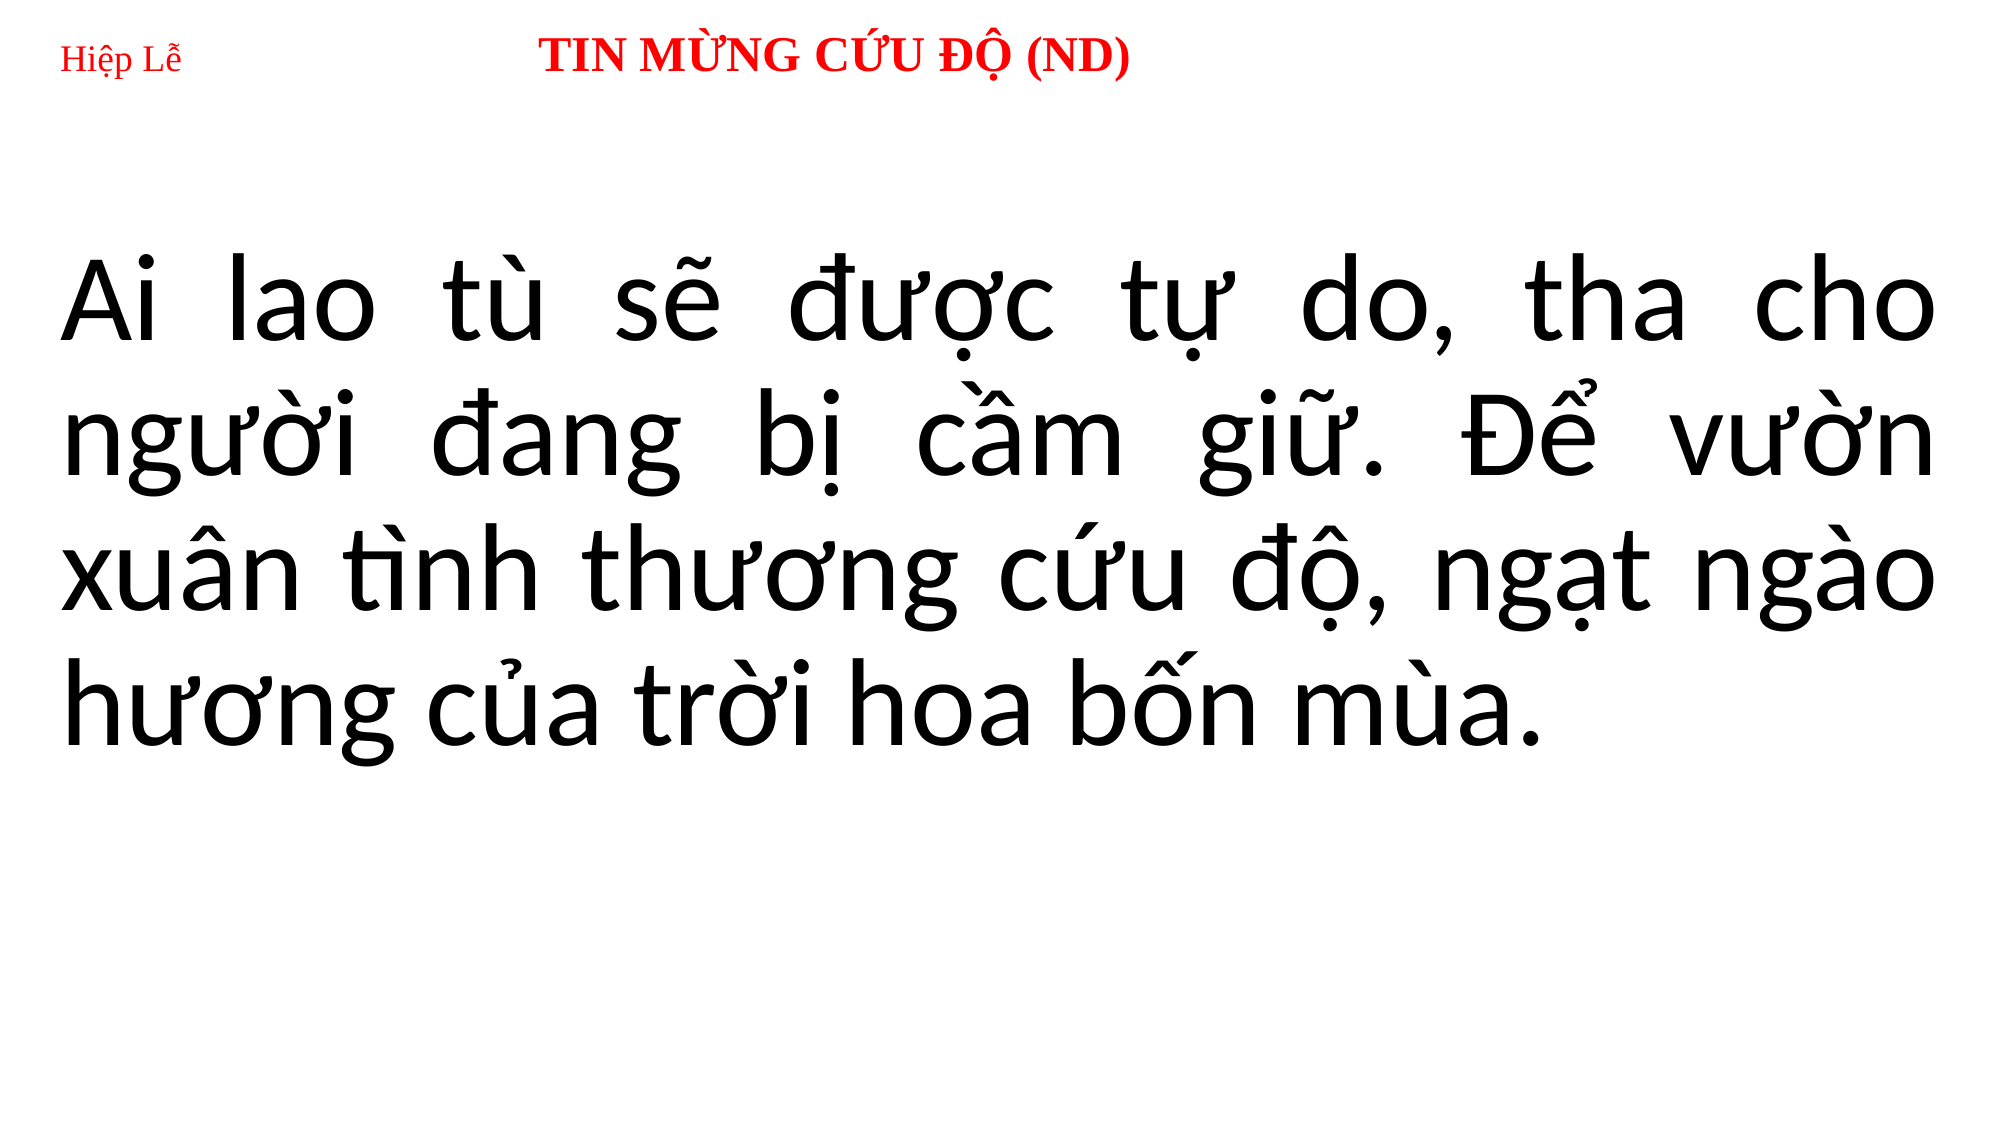

# Hiệp Lễ                                	   TIN MỪNG CỨU ĐỘ (ND)
Ai lao tù sẽ được tự do, tha cho người đang bị cầm giữ. Để vườn xuân tình thương cứu độ, ngạt ngào hương của trời hoa bốn mùa.